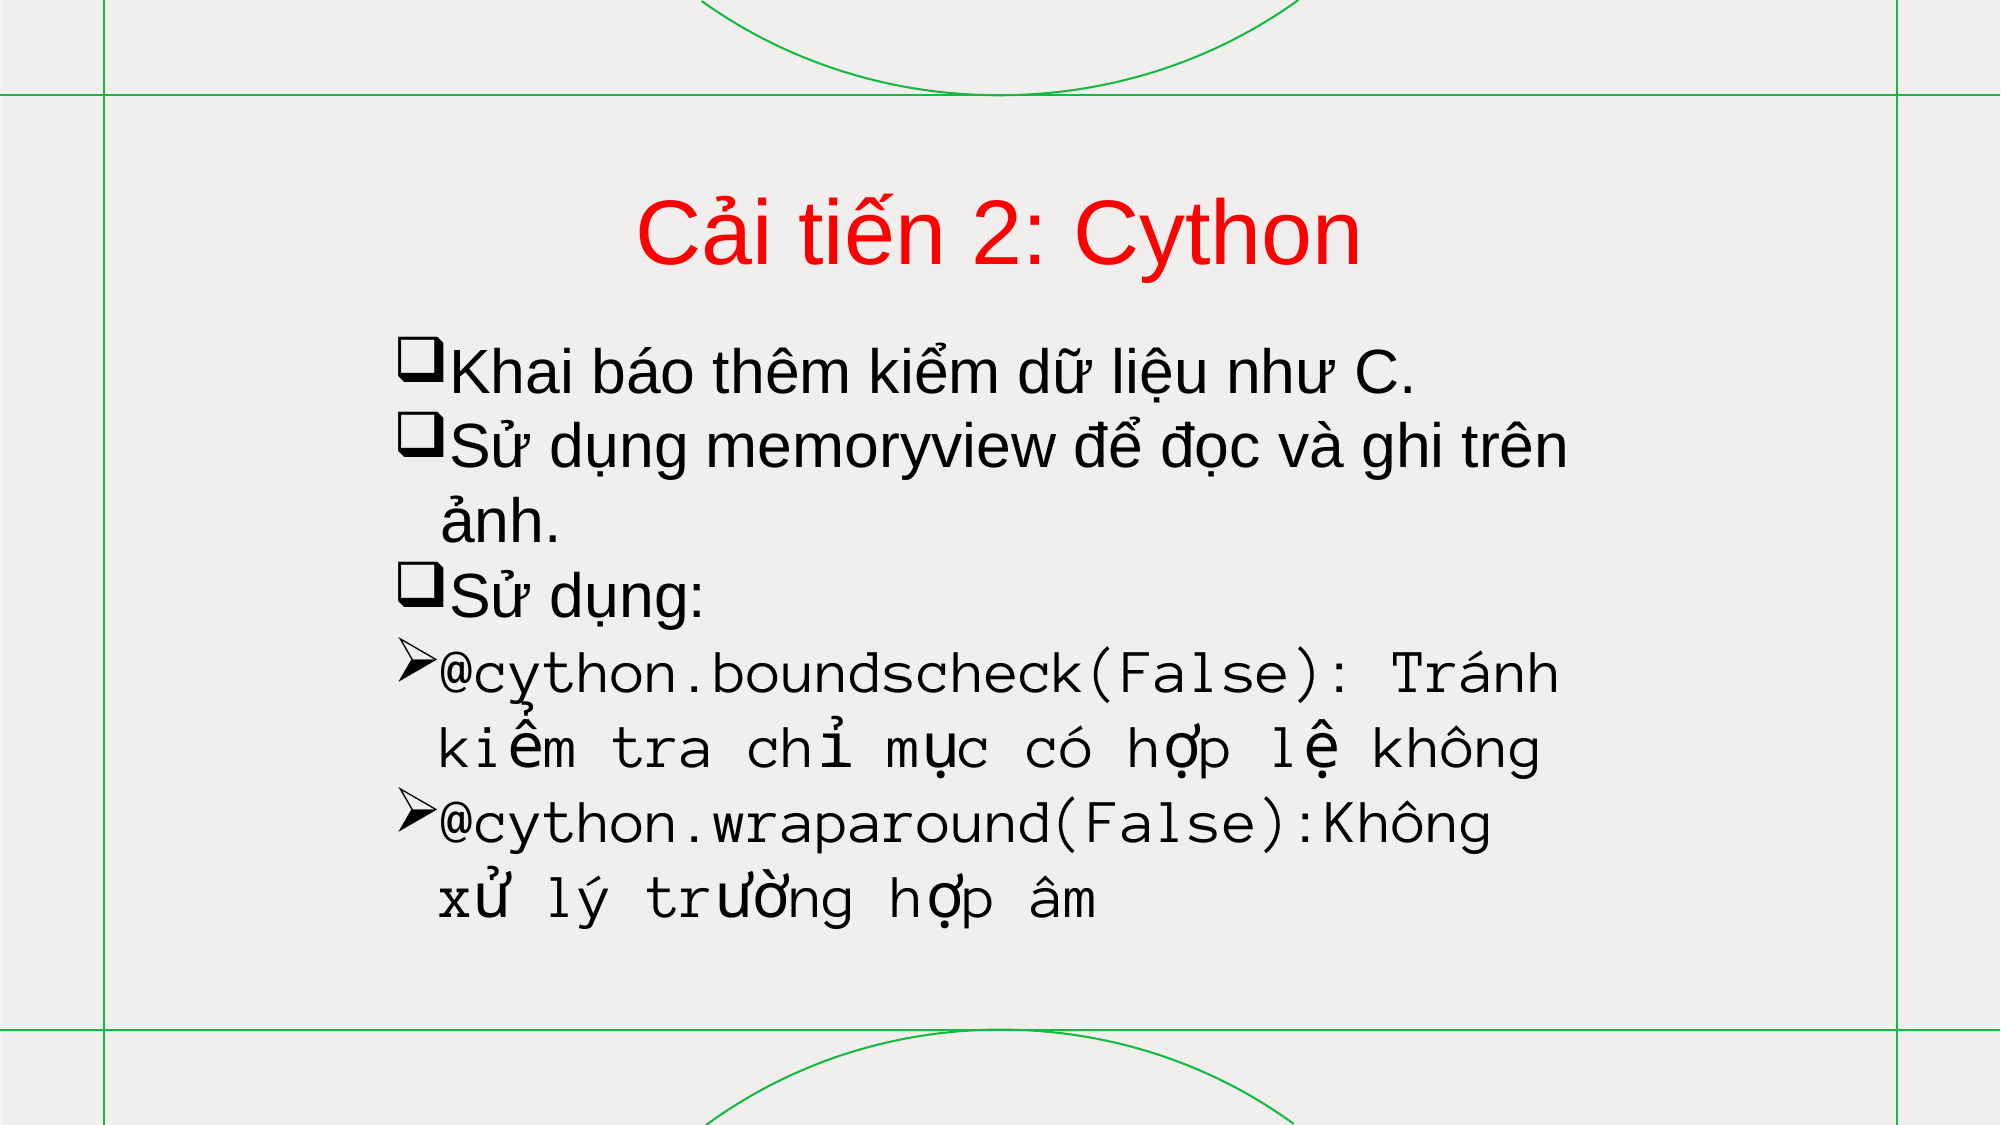

# Cải tiến 2: Cython
Khai báo thêm kiểm dữ liệu như C.
Sử dụng memoryview để đọc và ghi trên ảnh.
Sử dụng:
@cython.boundscheck(False): Tránh kiểm tra chỉ mục có hợp lệ không
@cython.wraparound(False):Không xử lý trường hợp âm